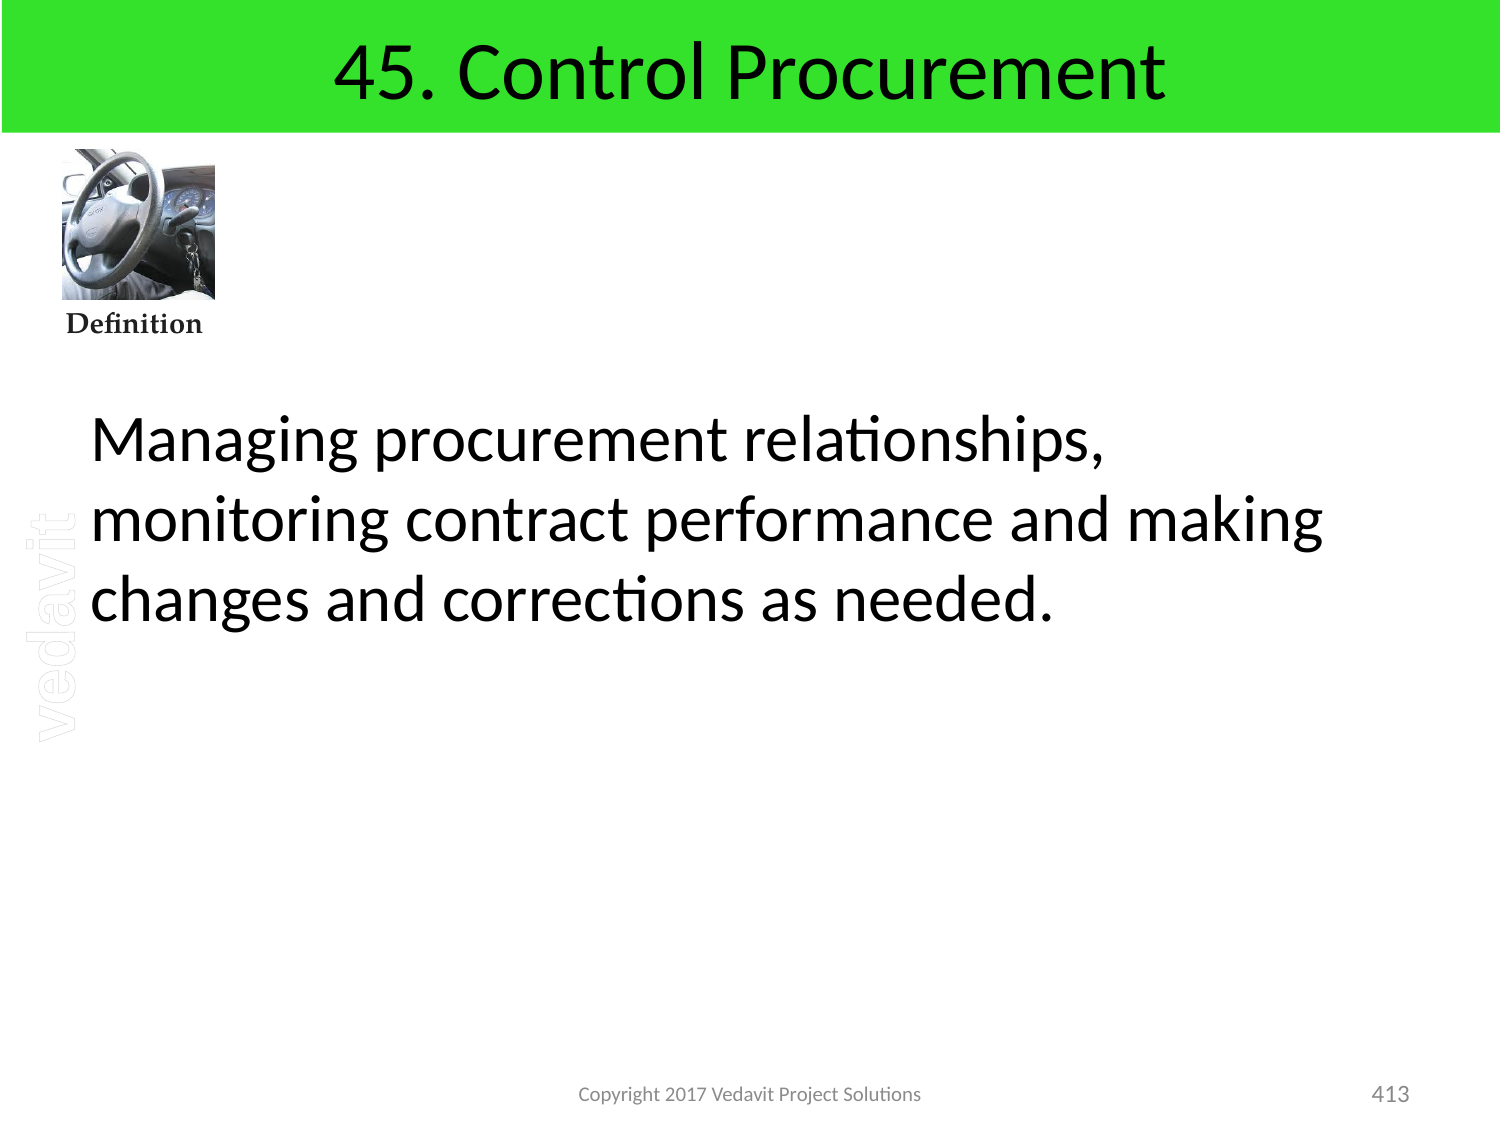

# 45. Control Procurement
Managing procurement relationships, monitoring contract performance and making changes and corrections as needed.

Copyright 2017 Vedavit Project Solutions
413